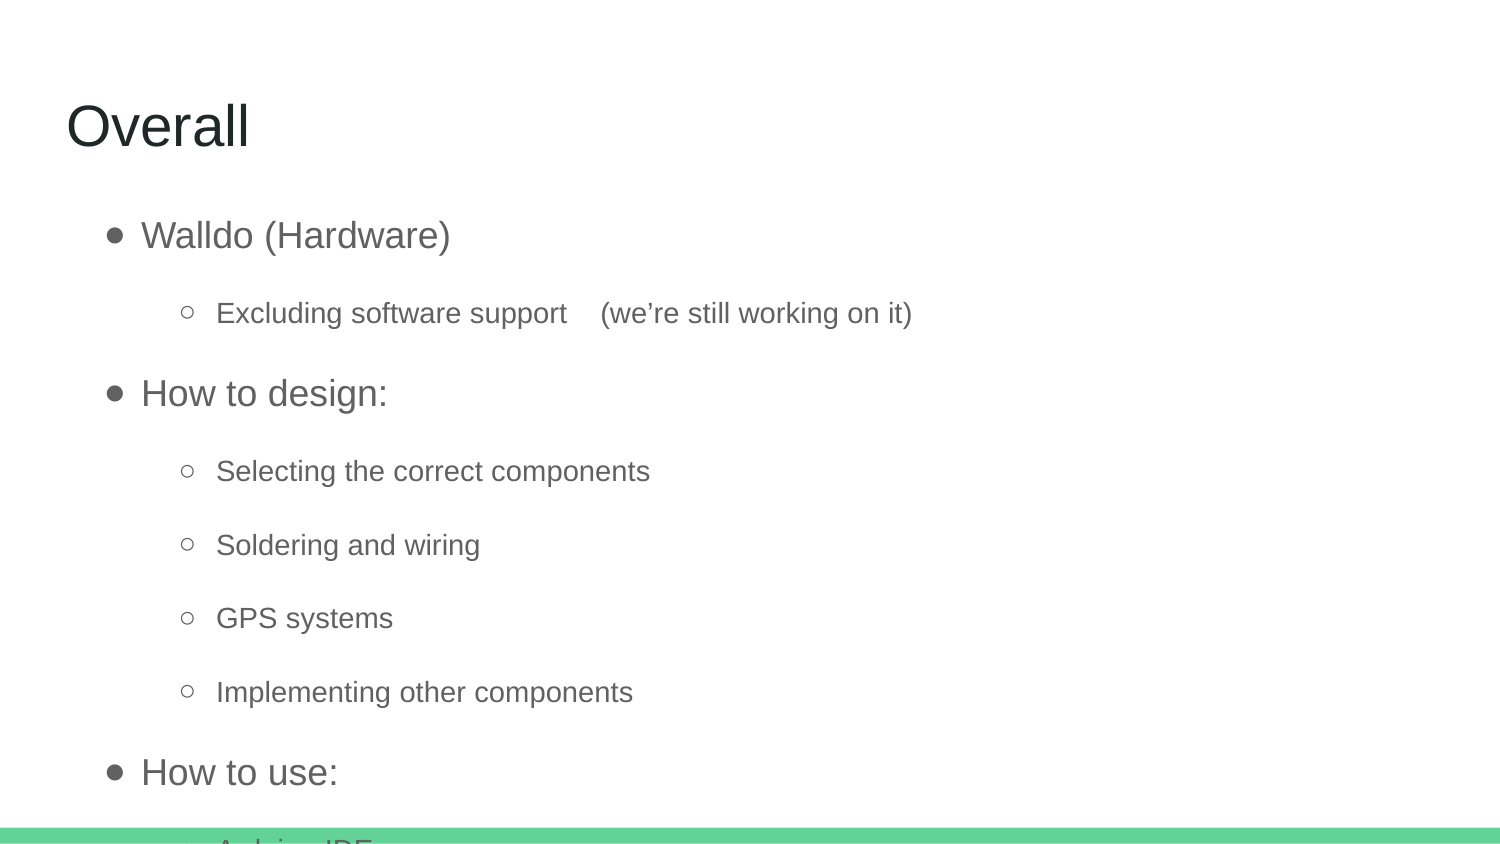

# Overall
Walldo (Hardware)
Excluding software support    (we’re still working on it)
How to design:
Selecting the correct components
Soldering and wiring
GPS systems
Implementing other components
How to use:
Arduino IDE
Doggo